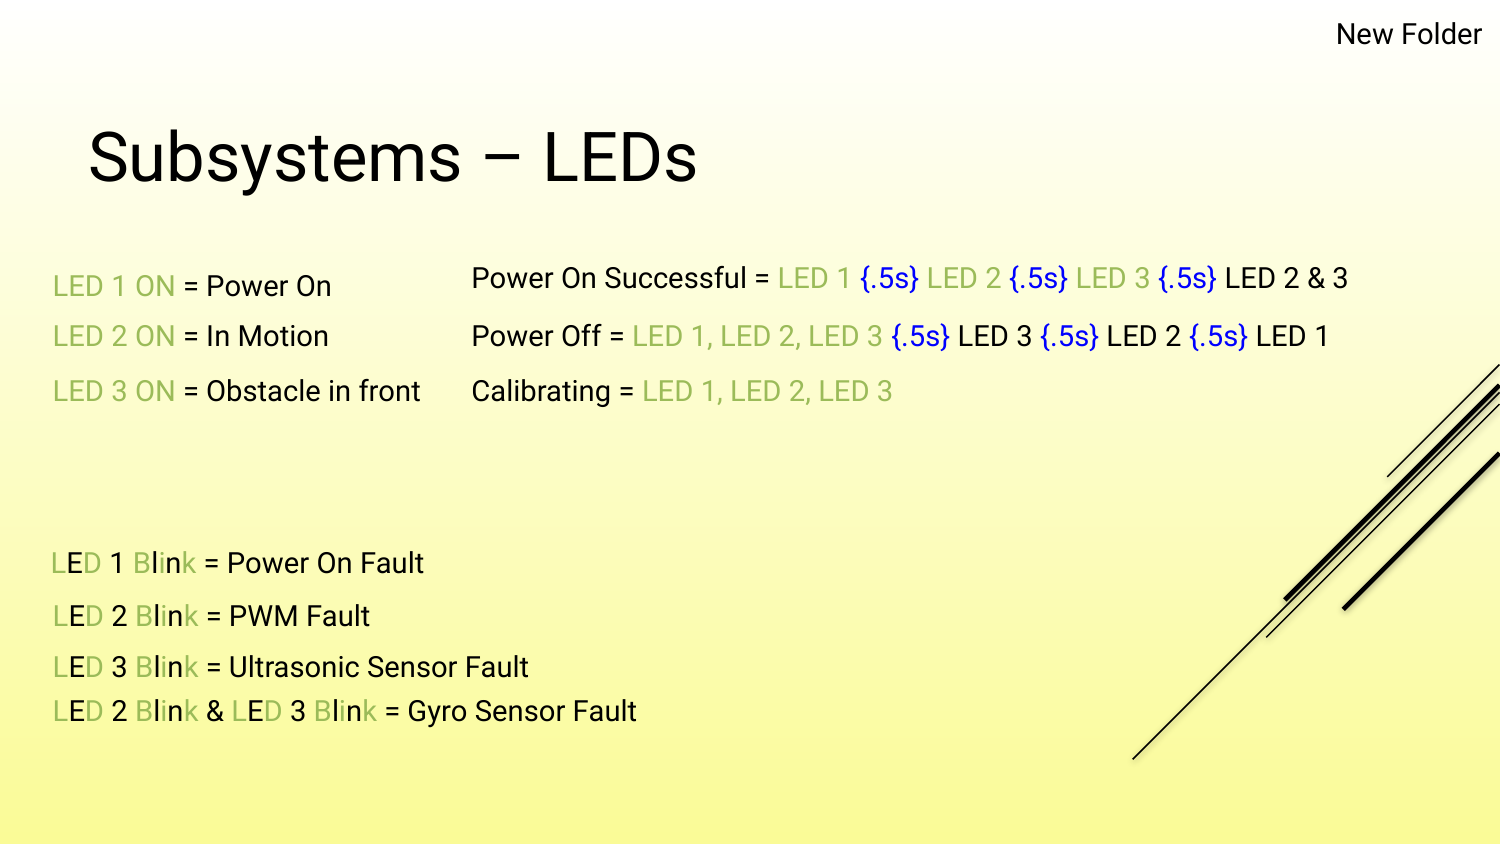

New Folder
# Subsystems – LEDs
Power On Successful = LED 1 {.5s} LED 2 {.5s} LED 3 {.5s} LED 2 & 3
LED 1 ON = Power On
LED 2 ON = In Motion
Power Off = LED 1, LED 2, LED 3 {.5s} LED 3 {.5s} LED 2 {.5s} LED 1
LED 3 ON = Obstacle in front
Calibrating = LED 1, LED 2, LED 3
 LED 1 Blink = Power On Fault
LED 2 Blink = PWM Fault
LED 3 Blink = Ultrasonic Sensor Fault
LED 2 Blink & LED 3 Blink = Gyro Sensor Fault